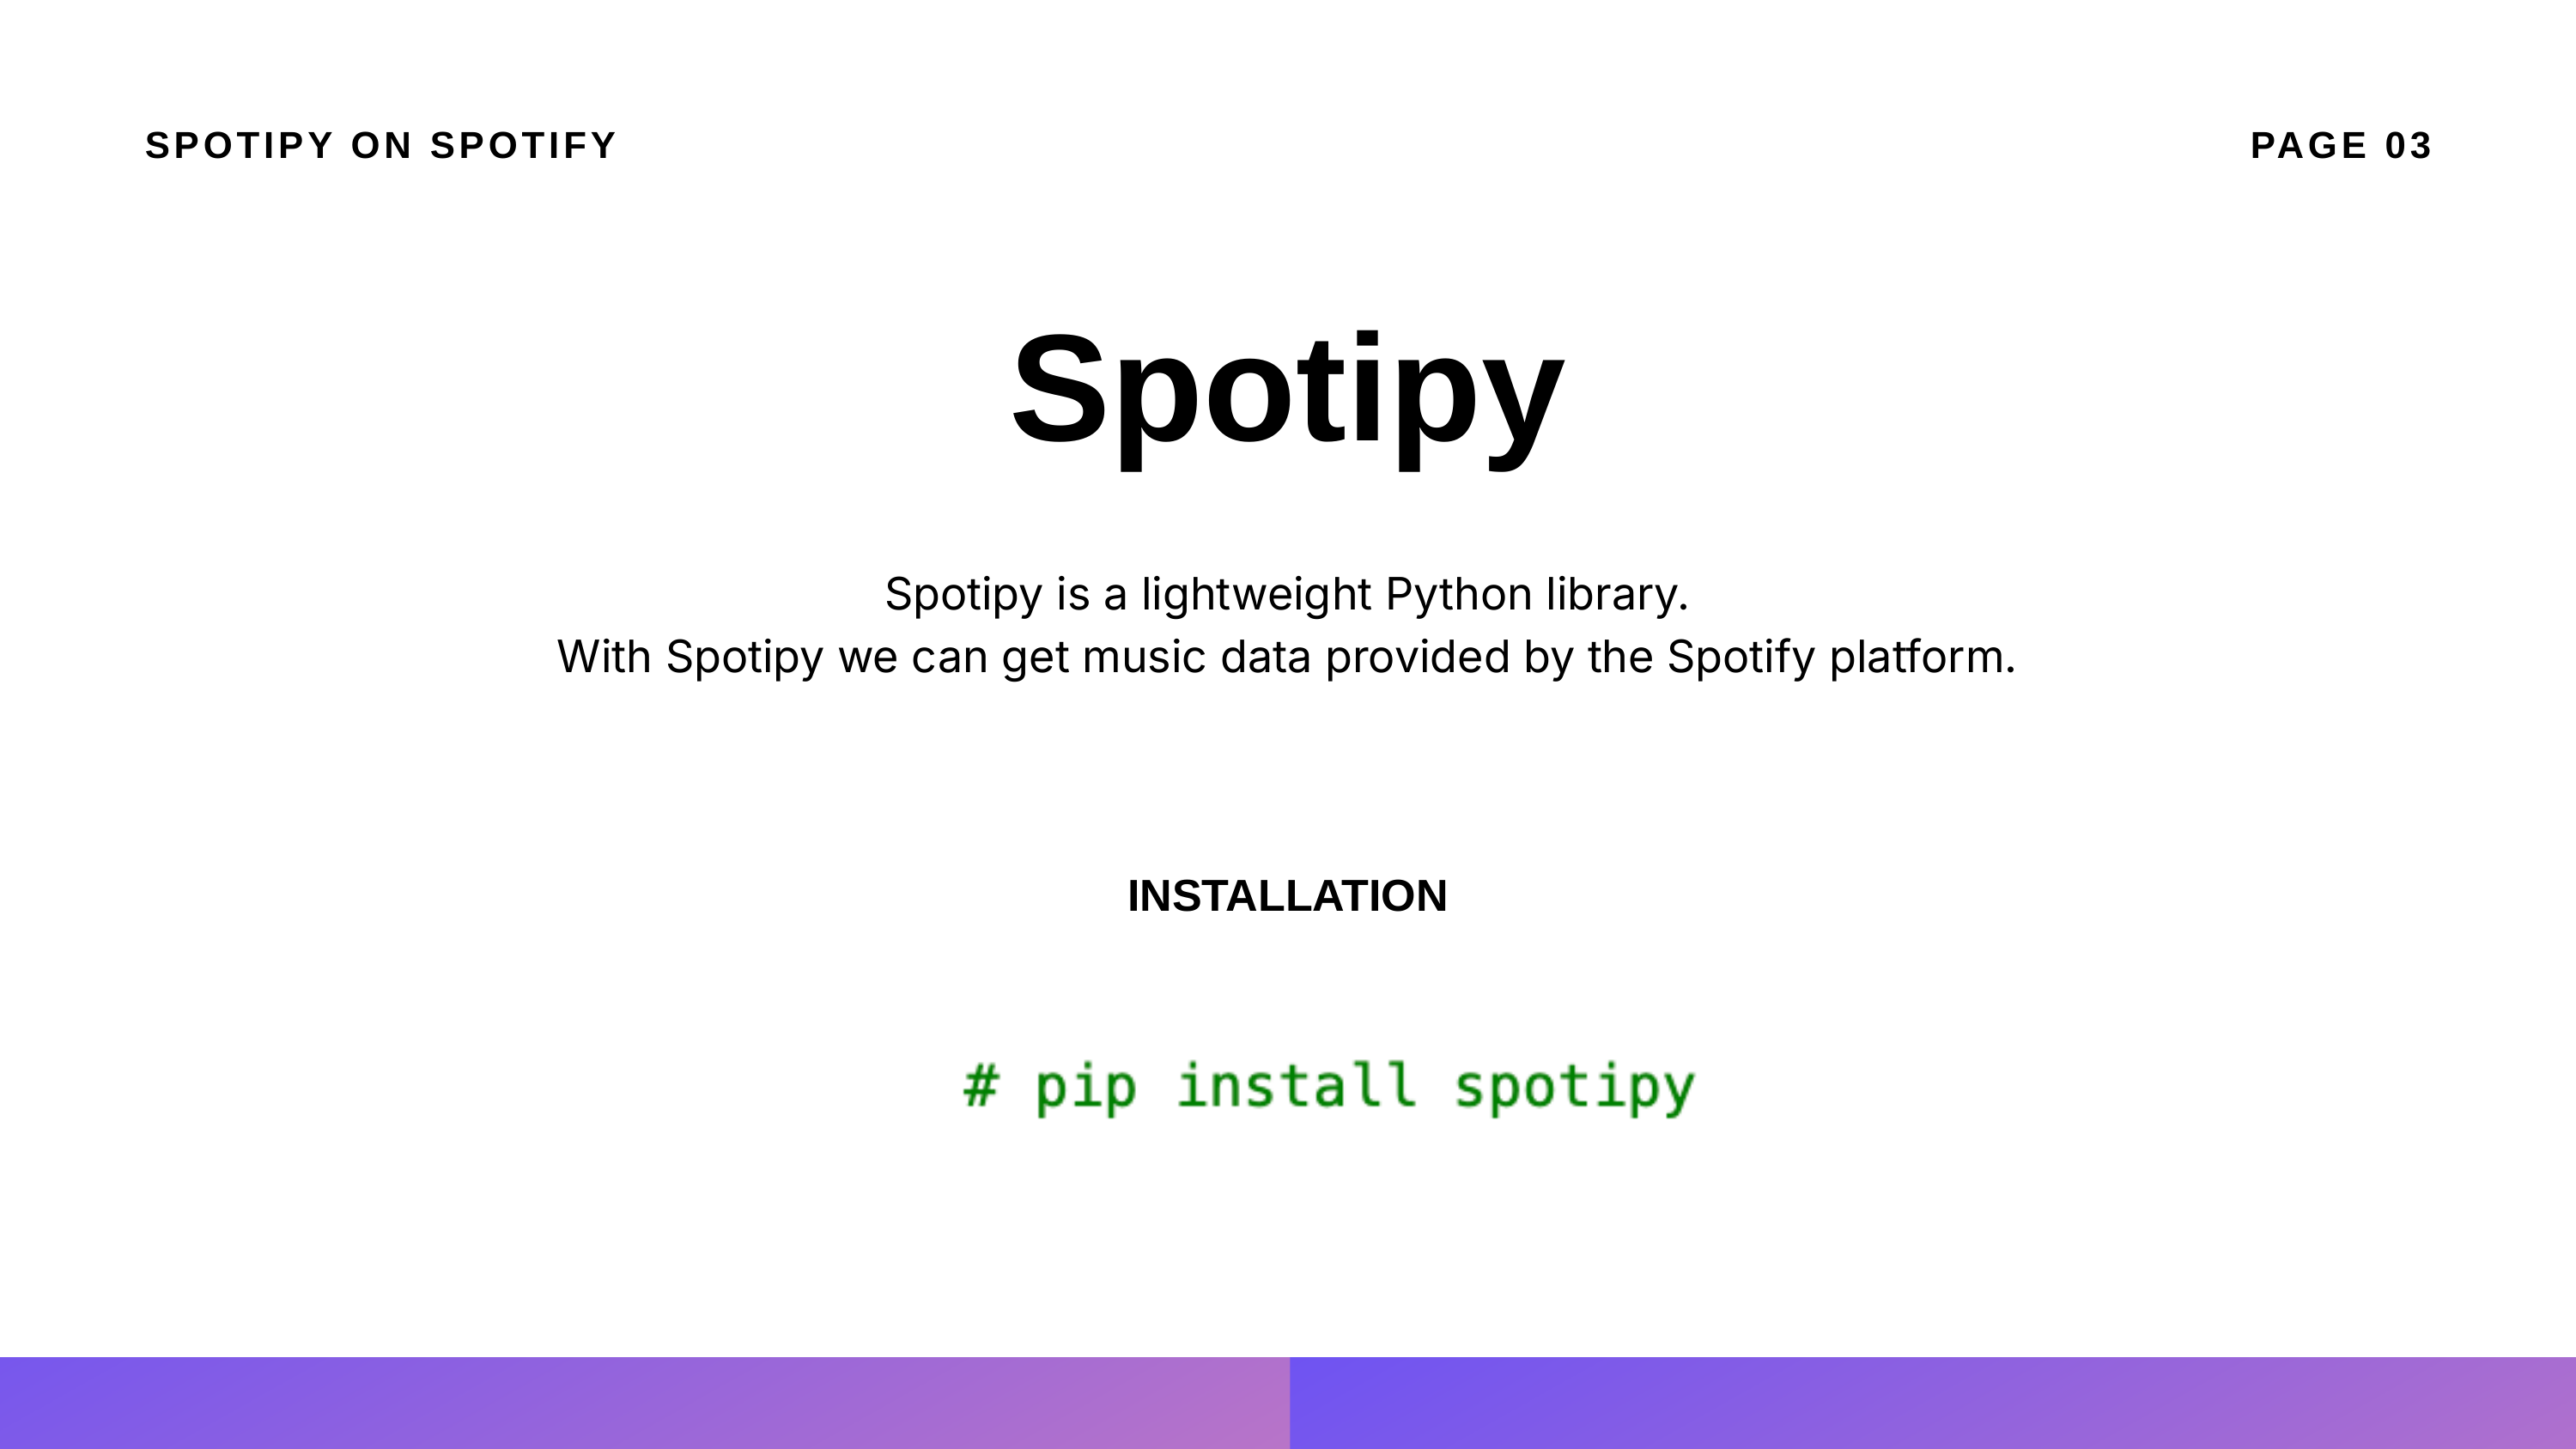

SPOTIPY ON SPOTIFY
PAGE 03
Spotipy
Spotipy is a lightweight Python library.
With Spotipy we can get music data provided by the Spotify platform.
INSTALLATION